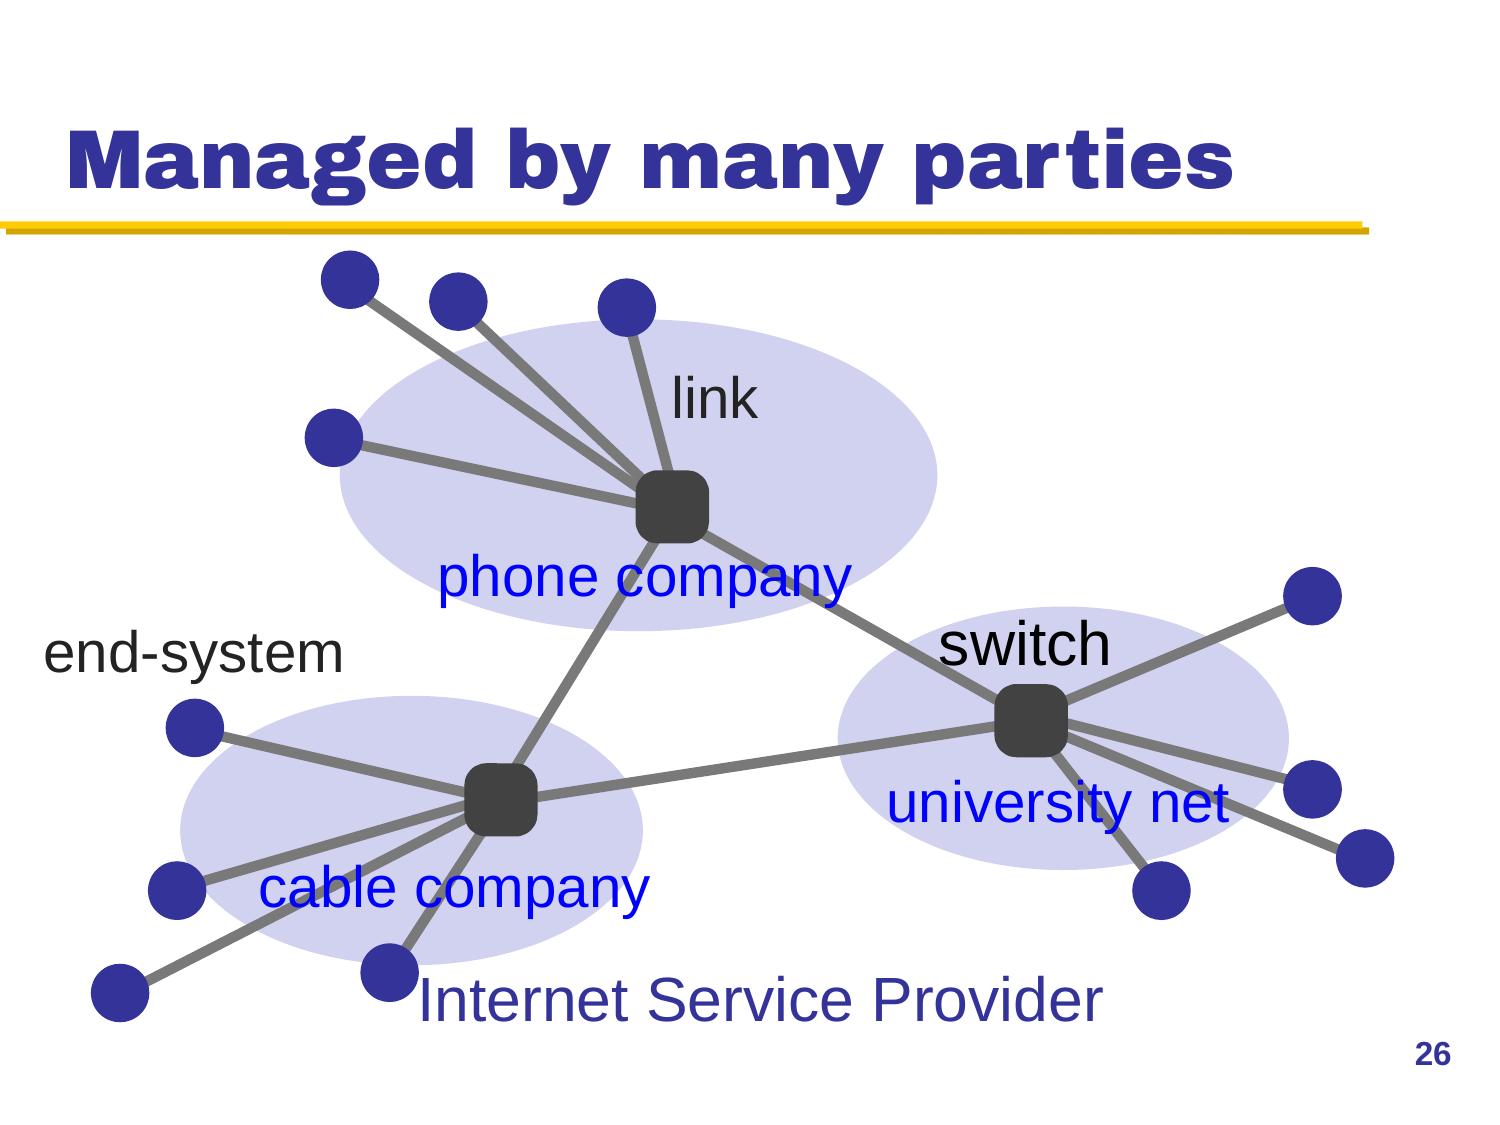

# Managed by many parties

link

phone company

switch

end-system

university net

cable company

Internet Service Provider

26